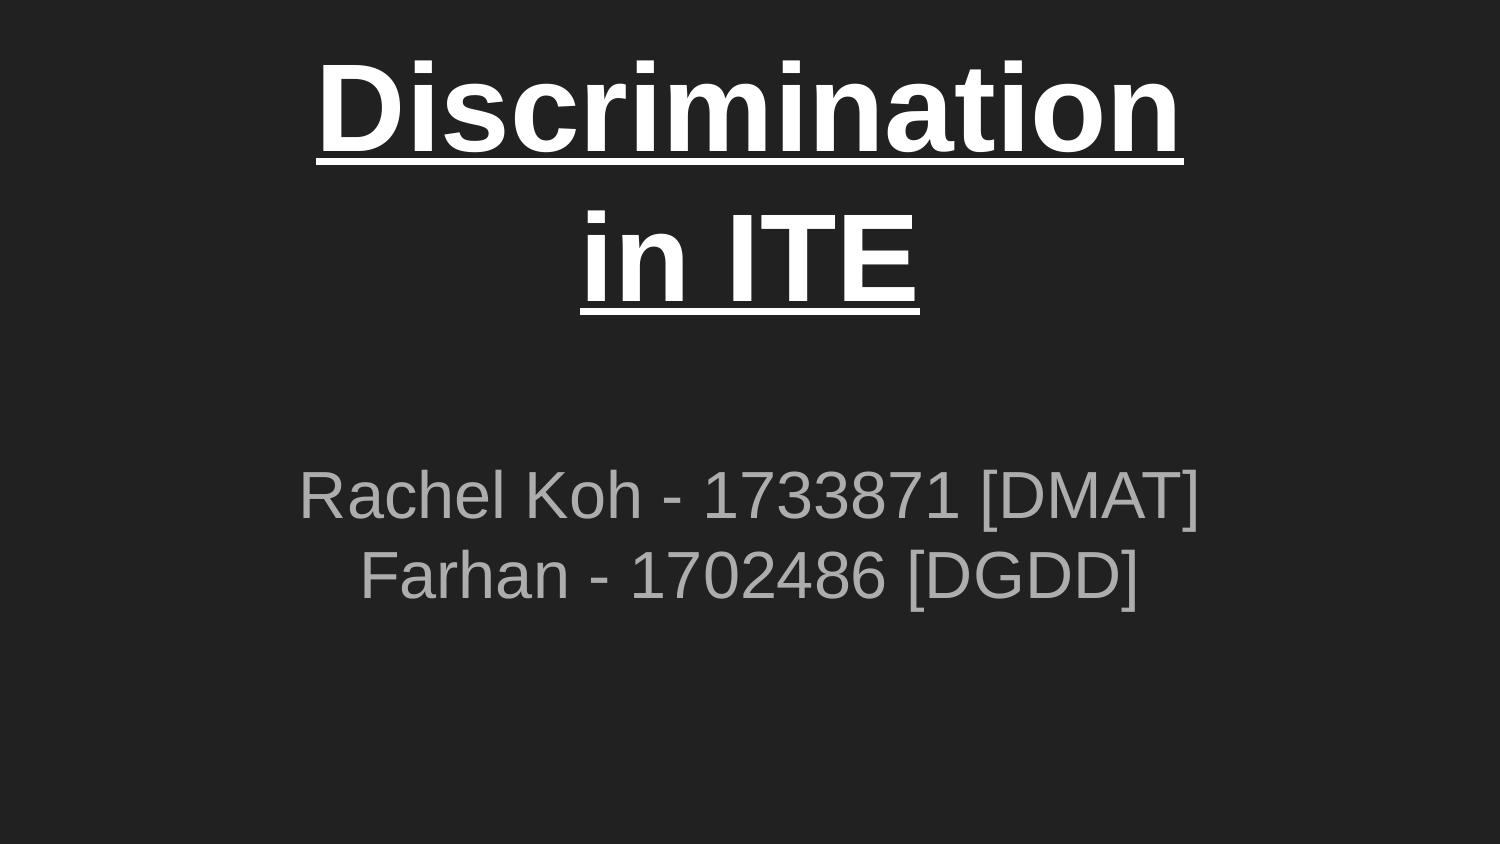

# Discrimination in ITE
Rachel Koh - 1733871 [DMAT]
Farhan - 1702486 [DGDD]